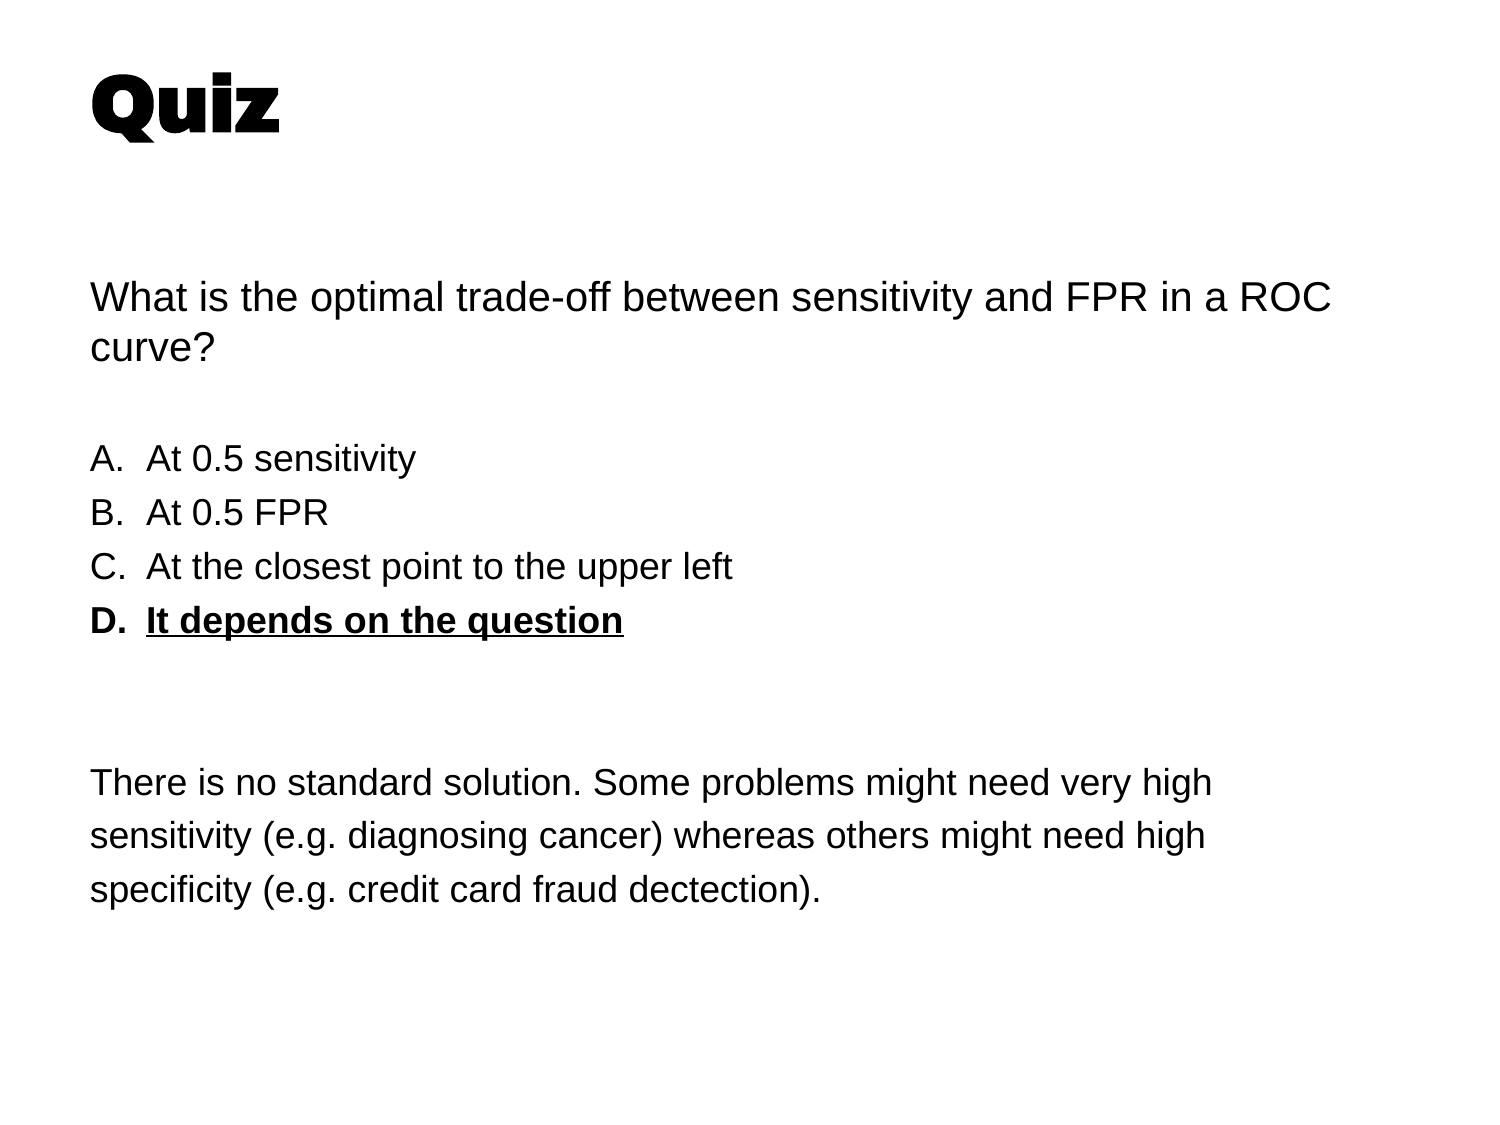

# Quiz
What is the optimal trade-off between sensitivity and FPR in a ROC curve?
At 0.5 sensitivity
At 0.5 FPR
At the closest point to the upper left
It depends on the question

There is no standard solution. Some problems might need very high sensitivity (e.g. diagnosing cancer) whereas others might need high specificity (e.g. credit card fraud dectection).